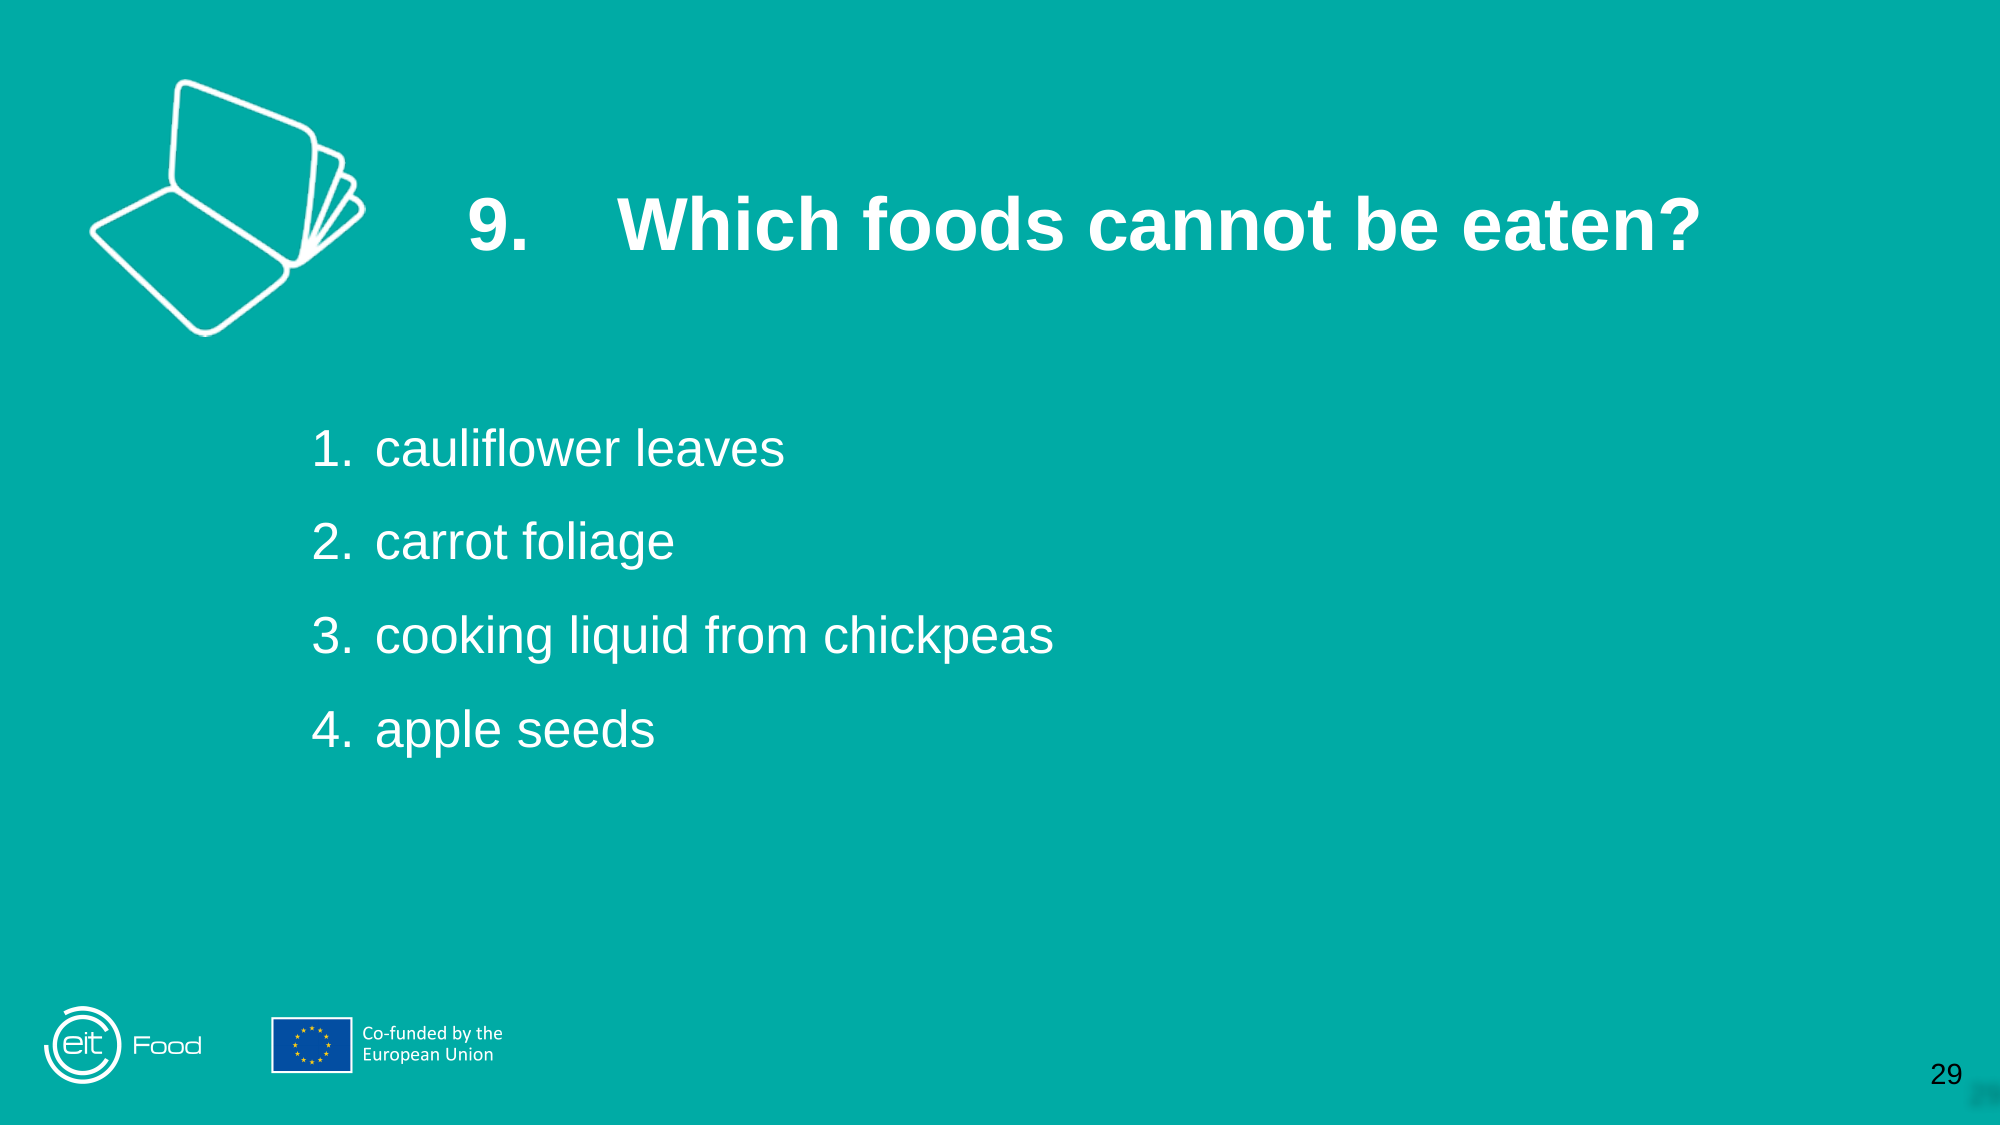

9.	Which foods cannot be eaten?

cauliflower leaves
carrot foliage
cooking liquid from chickpeas
apple seeds

29